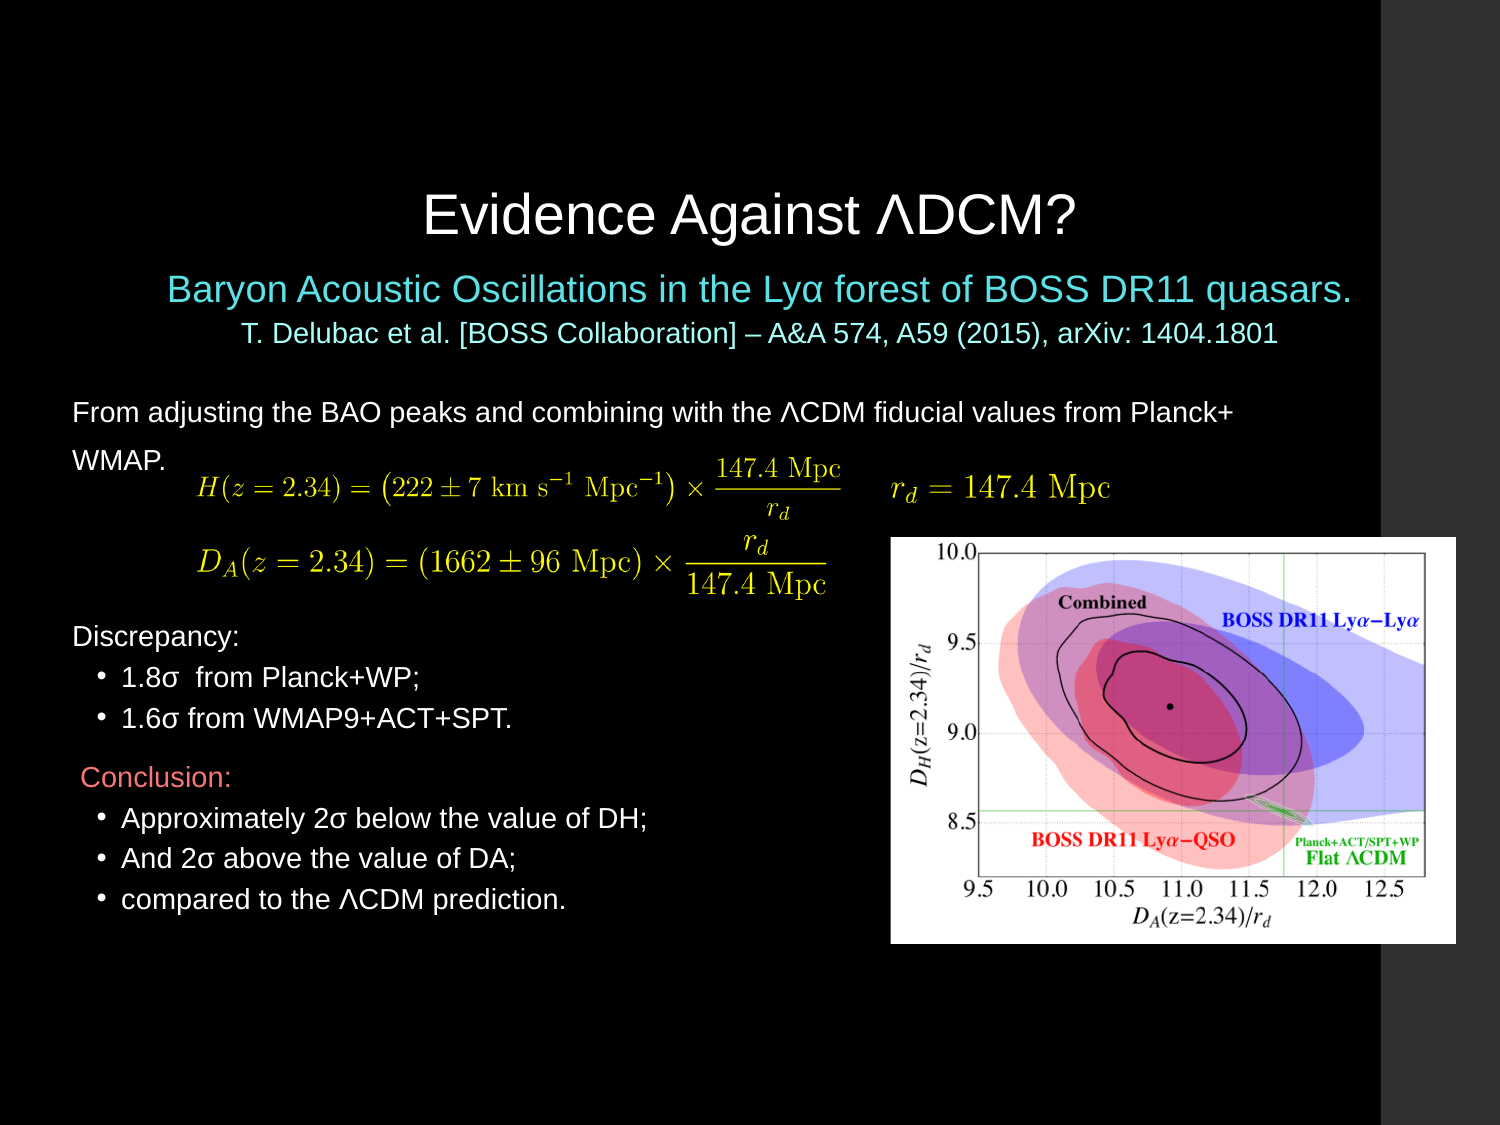

Evidence Against ΛDCM?
Baryon Acoustic Oscillations in the Lyα forest of BOSS DR11 quasars.
T. Delubac et al. [BOSS Collaboration] – A&A 574, A59 (2015), arXiv: 1404.1801
From adjusting the BAO peaks and combining with the ΛCDM fiducial values from Planck+ WMAP.

Discrepancy:
1.8σ  from Planck+WP;
1.6σ from WMAP9+ACT+SPT.
 Conclusion:
Approximately 2σ below the value of DH;
And 2σ above the value of DA;
compared to the ΛCDM prediction.